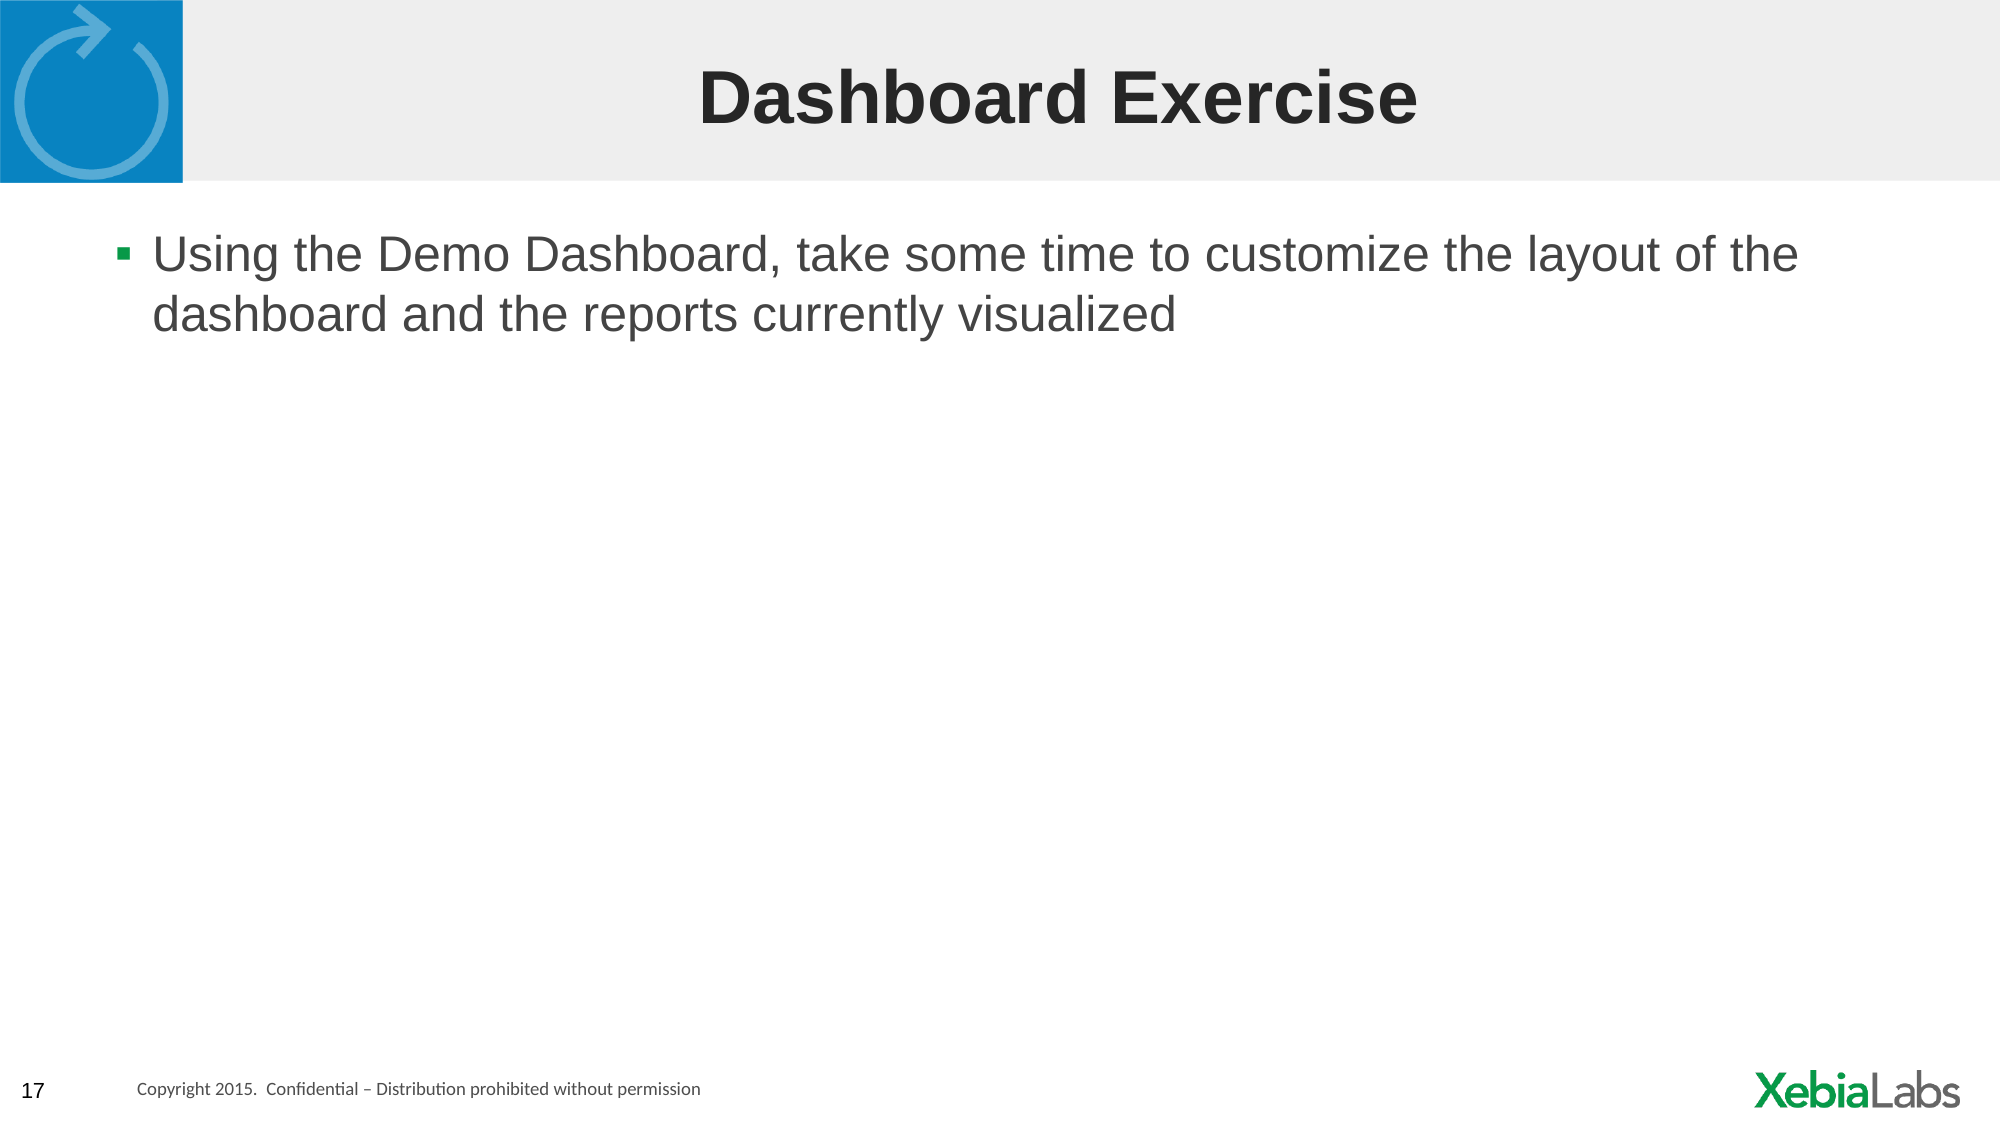

# Dashboard Exercise
Using the Demo Dashboard, take some time to customize the layout of the dashboard and the reports currently visualized